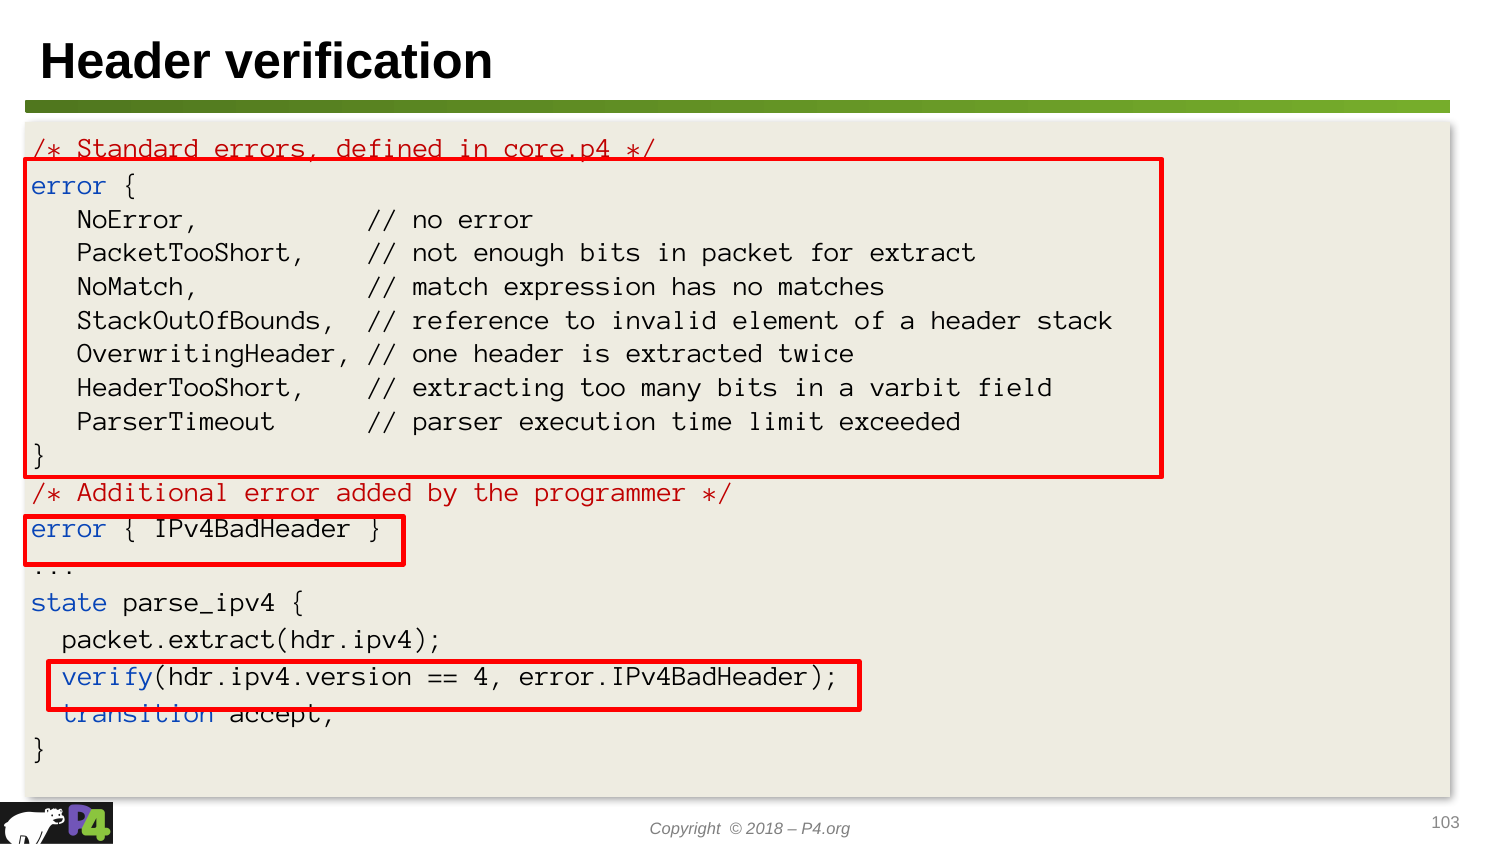

# Header verification
/* Standard errors, defined in core.p4 */
error {
   NoError,           // no error
   PacketTooShort,    // not enough bits in packet for extract
   NoMatch,           // match expression has no matches
   StackOutOfBounds,  // reference to invalid element of a header stack
   OverwritingHeader, // one header is extracted twice
   HeaderTooShort,    // extracting too many bits in a varbit field
   ParserTimeout      // parser execution time limit exceeded
}
/* Additional error added by the programmer */
error { IPv4BadHeader }
...
state parse_ipv4 {
  packet.extract(hdr.ipv4);
  verify(hdr.ipv4.version == 4, error.IPv4BadHeader);
  transition accept;
}

103